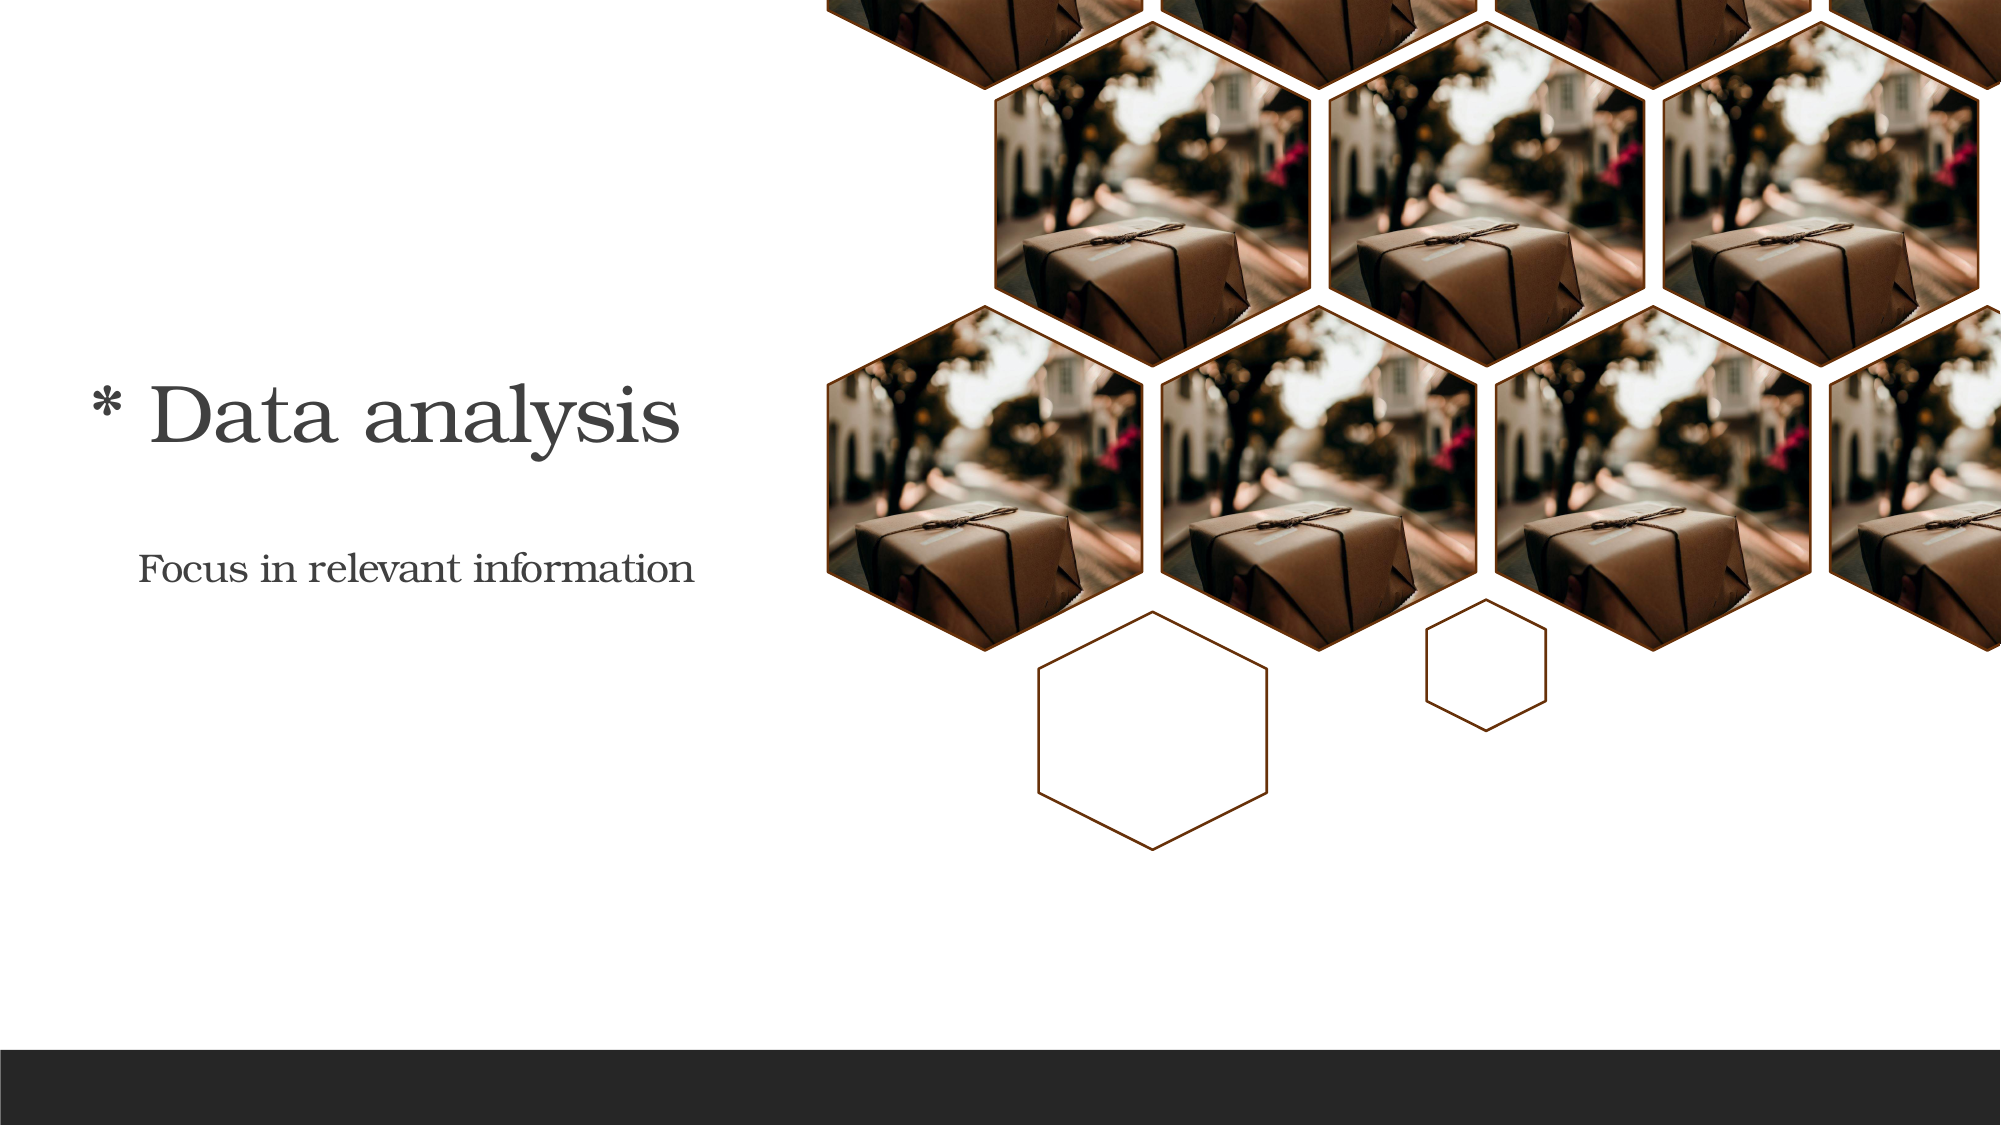

* Data analysis

    Focus in relevant information

V
V